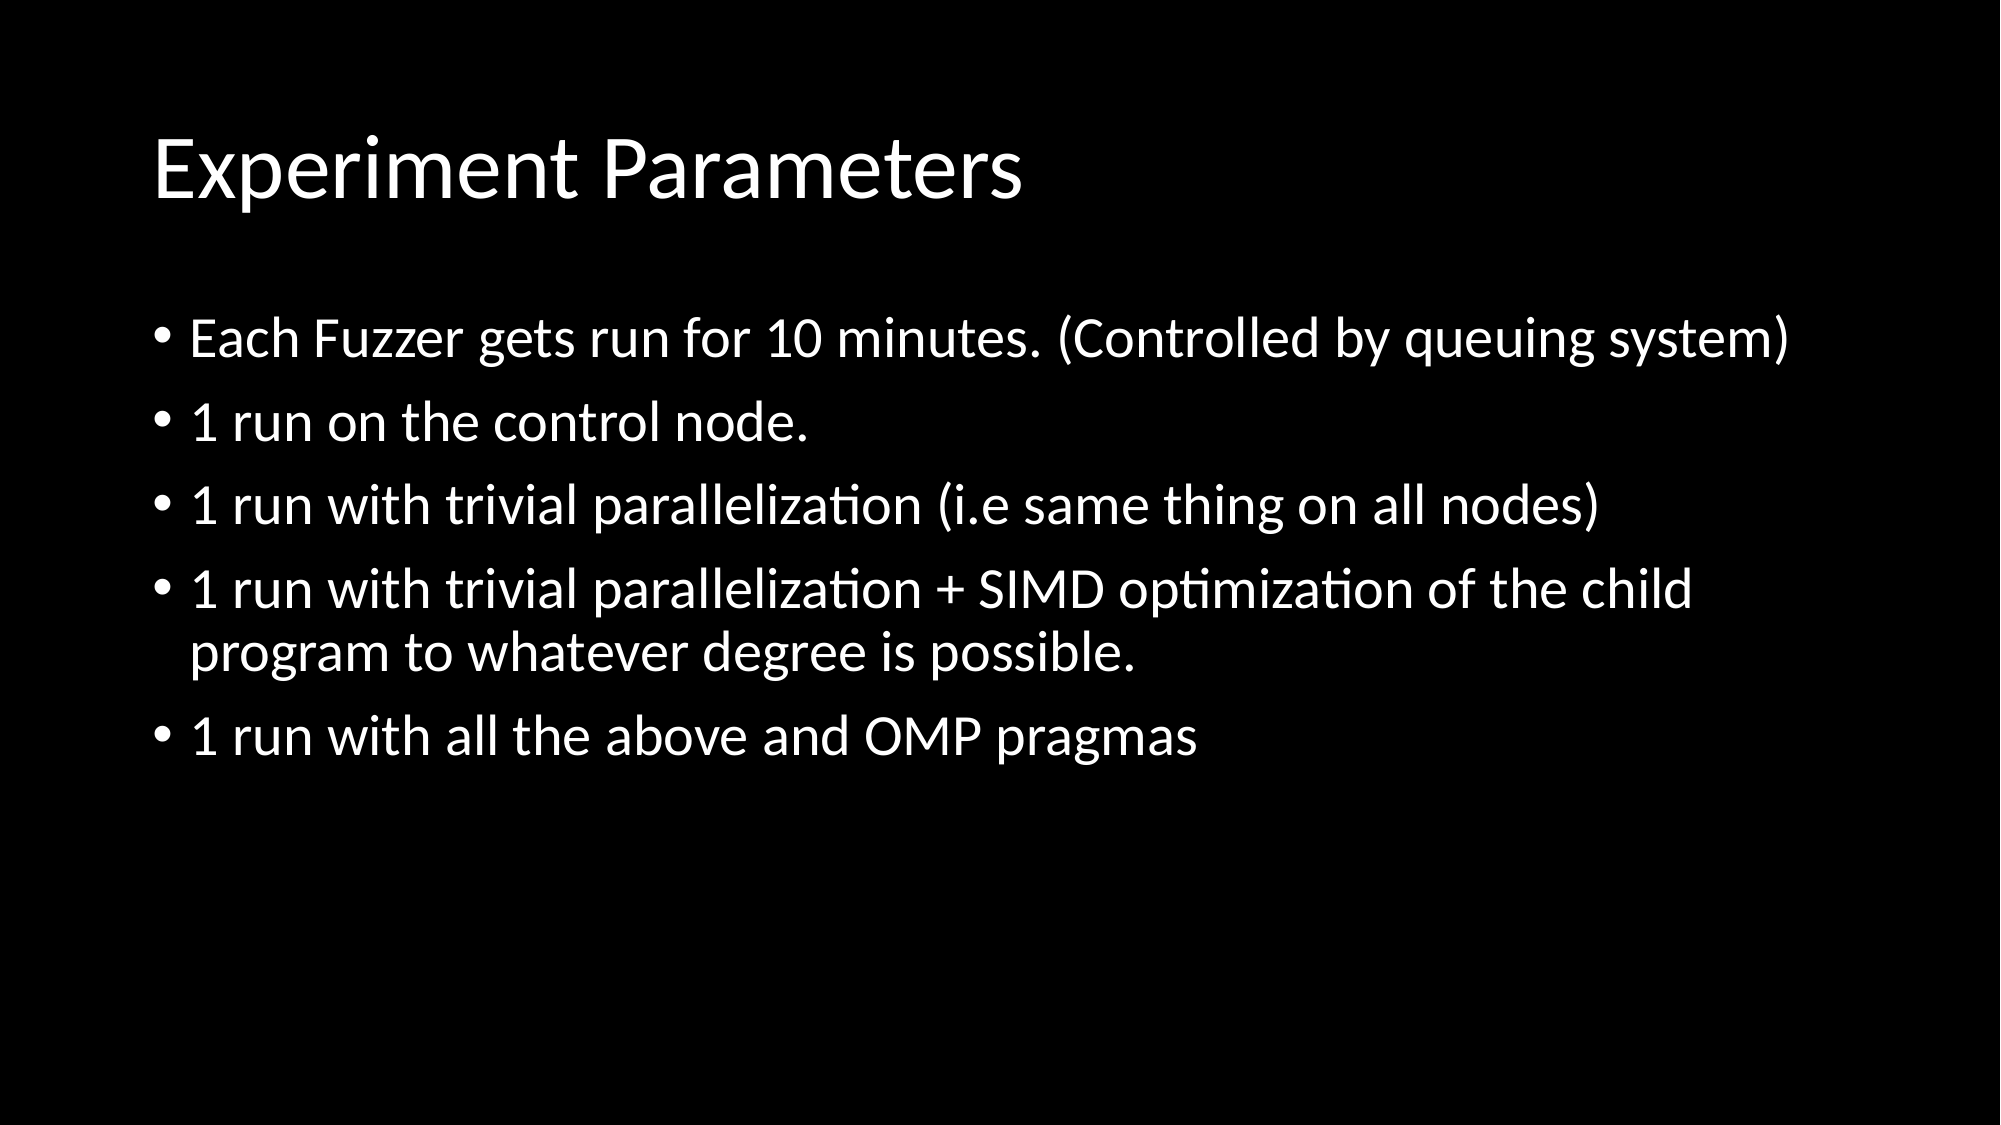

# Experiment Parameters
Each Fuzzer gets run for 10 minutes. (Controlled by queuing system)
1 run on the control node.
1 run with trivial parallelization (i.e same thing on all nodes)
1 run with trivial parallelization + SIMD optimization of the child program to whatever degree is possible.
1 run with all the above and OMP pragmas